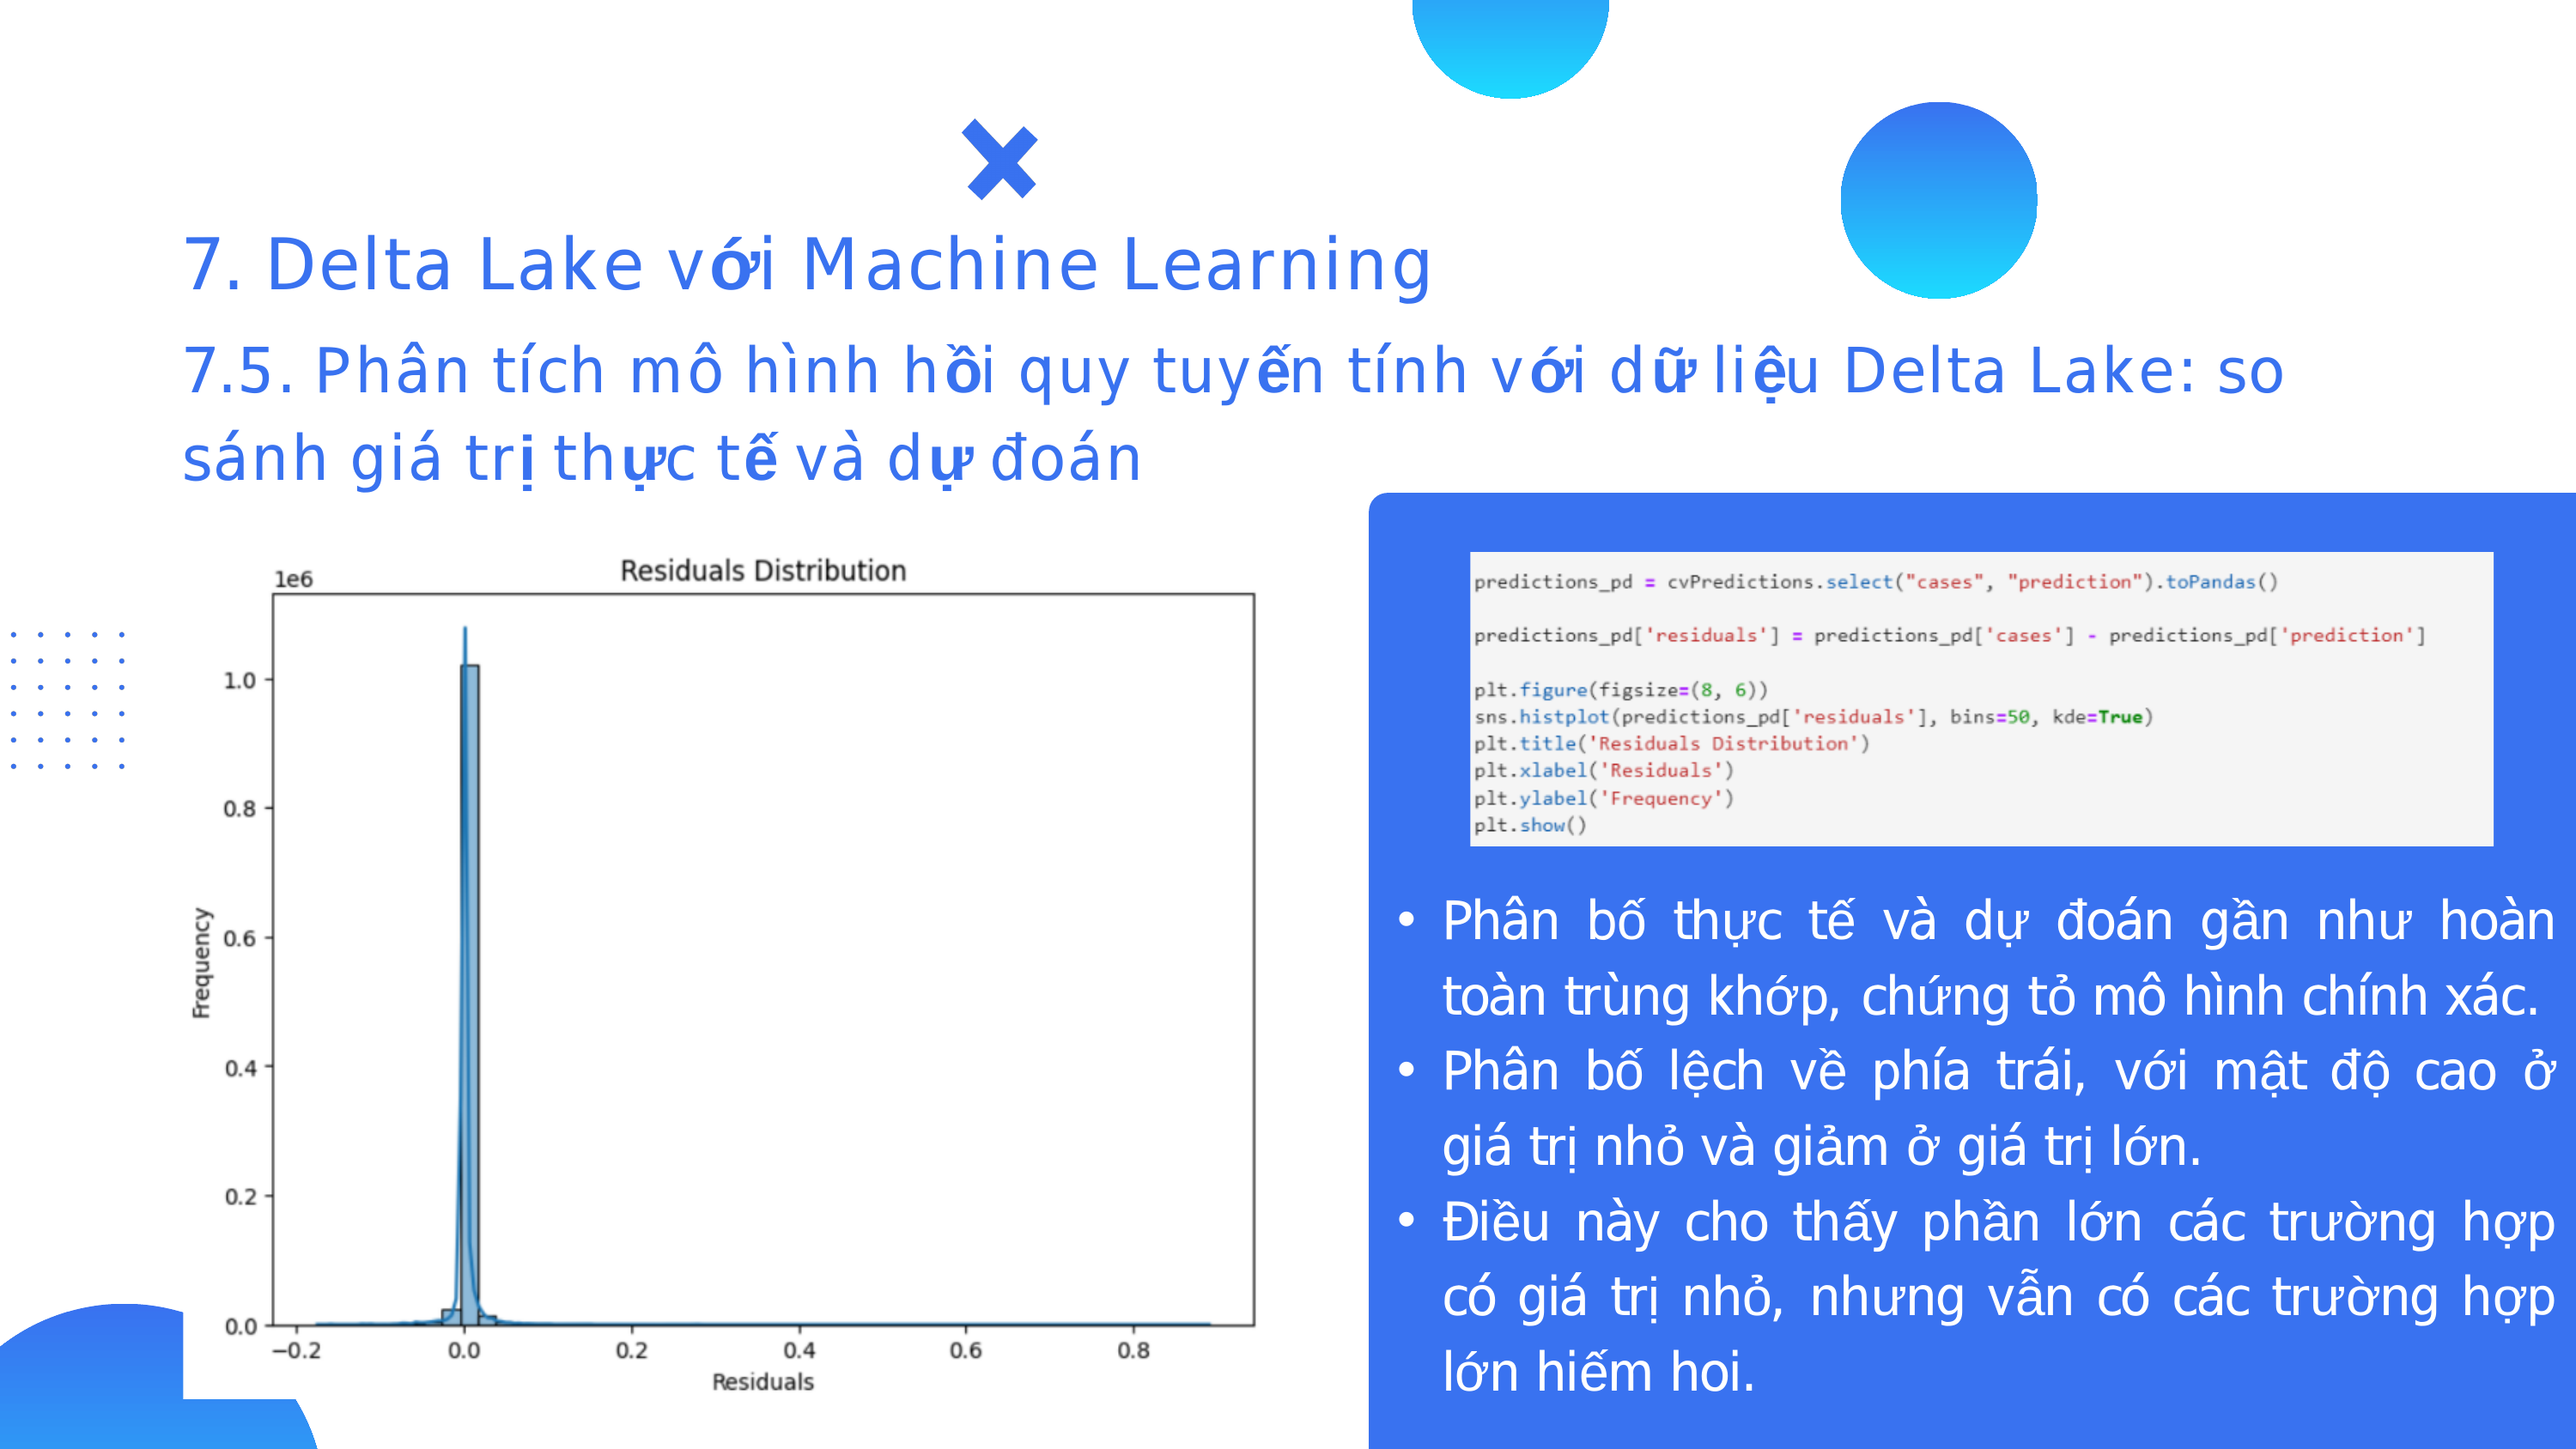

7. Delta Lake với Machine Learning
7.5. Phân tích mô hình hồi quy tuyến tính với dữ liệu Delta Lake: so sánh giá trị thực tế và dự đoán

Phân bố thực tế và dự đoán gần như hoàn toàn trùng khớp, chứng tỏ mô hình chính xác.
Phân bố lệch về phía trái, với mật độ cao ở giá trị nhỏ và giảm ở giá trị lớn.
Điều này cho thấy phần lớn các trường hợp có giá trị nhỏ, nhưng vẫn có các trường hợp lớn hiếm hoi.